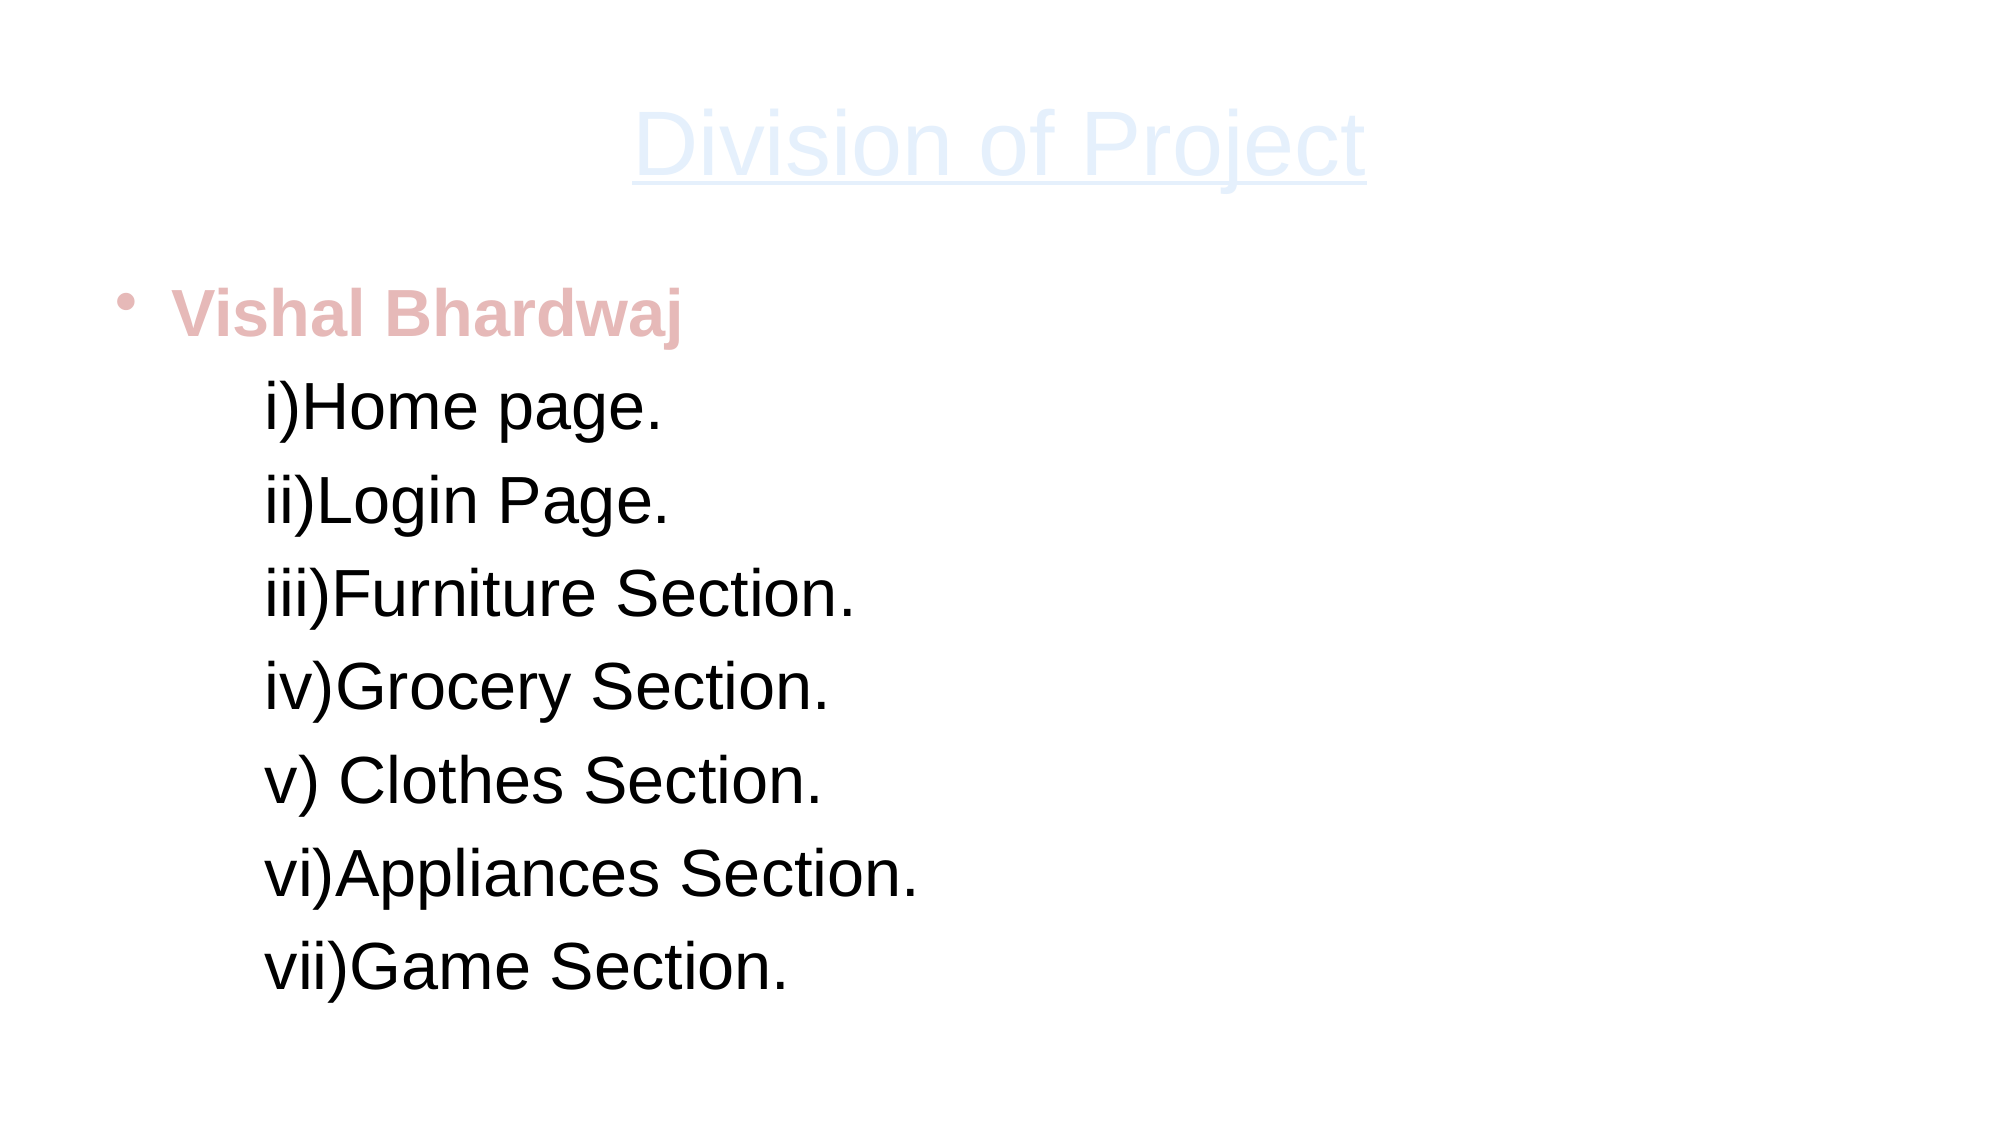

# Division of Project
Vishal Bhardwaj
	i)Home page.
	ii)Login Page.
	iii)Furniture Section.
	iv)Grocery Section.
	v) Clothes Section.
	vi)Appliances Section.
	vii)Game Section.